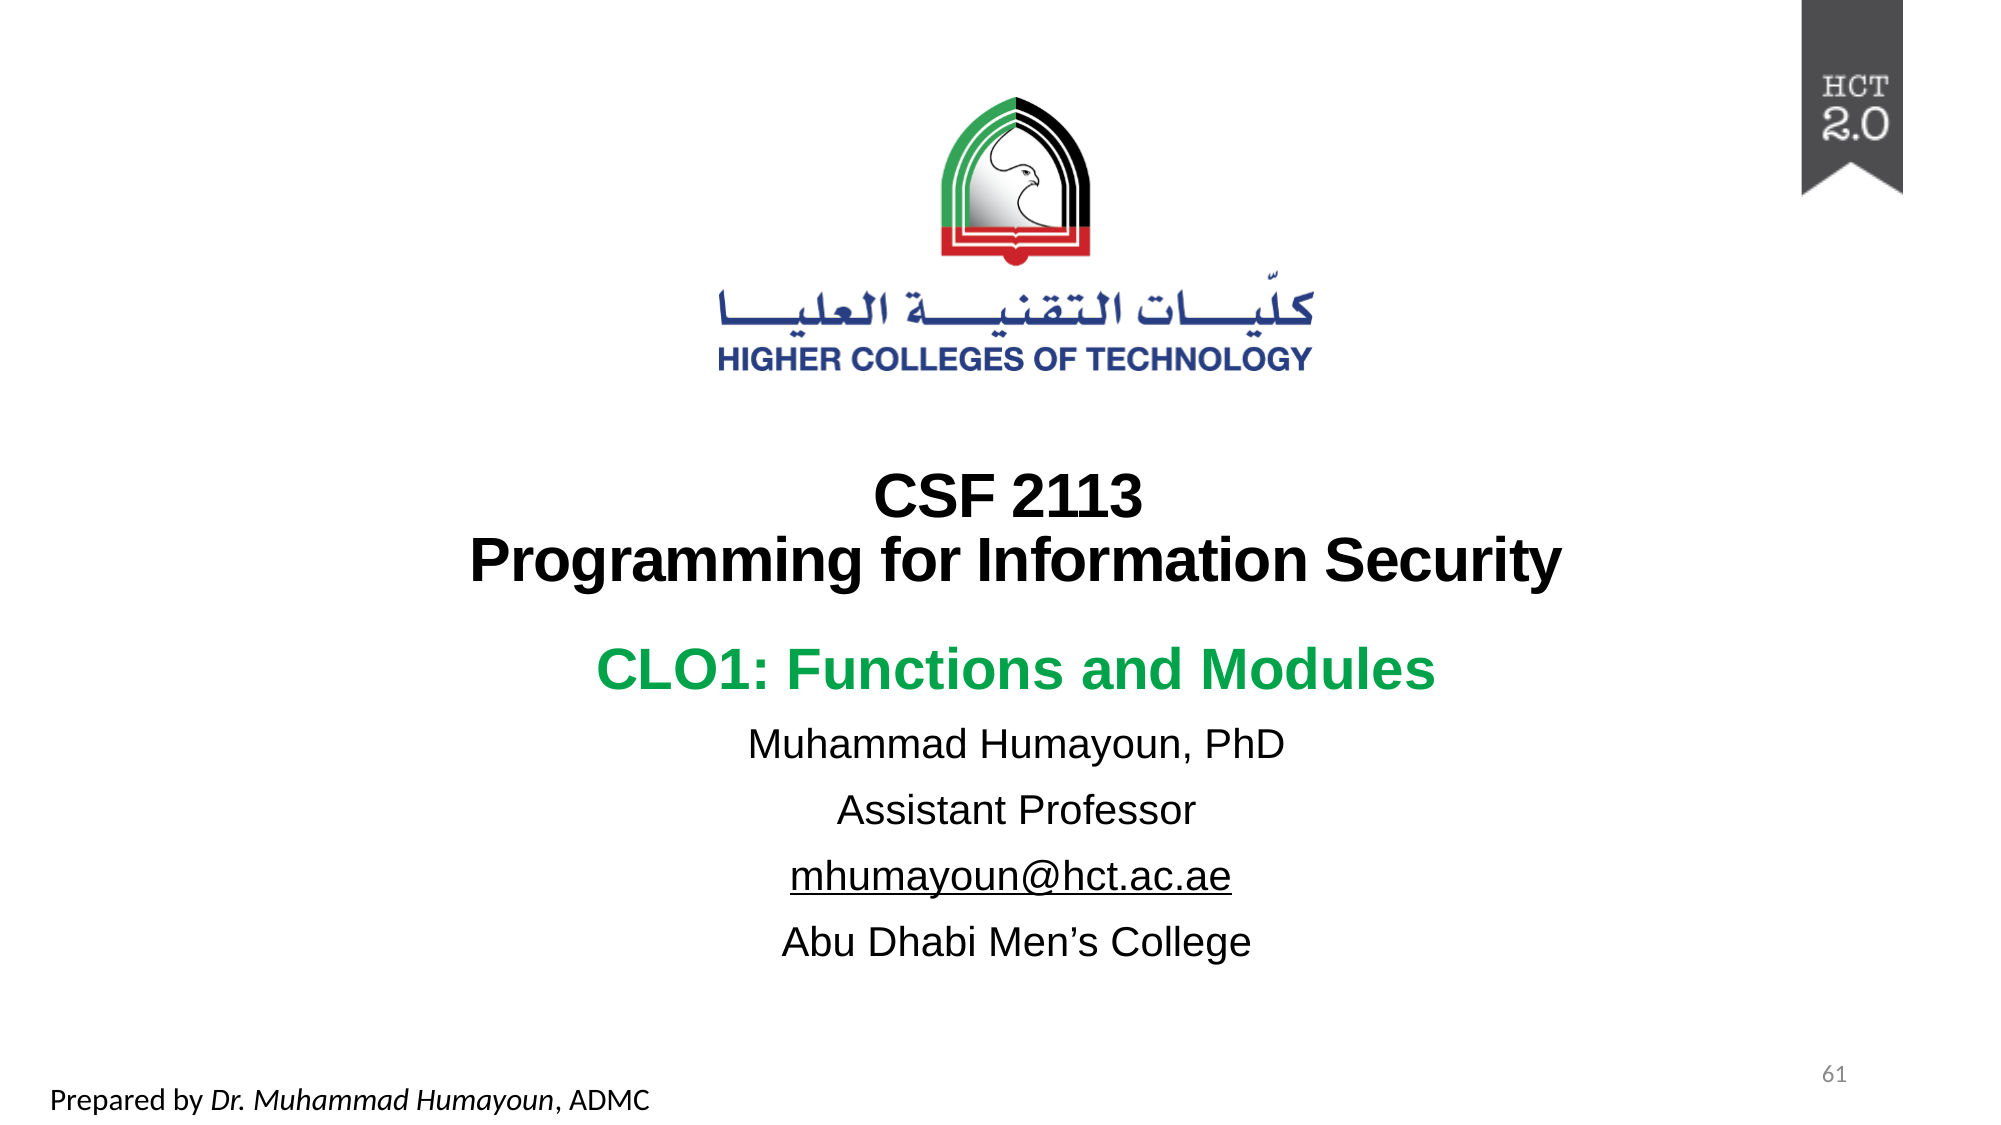

# CSF 2113 Programming for Information Security
CLO1: Functions and Modules
Muhammad Humayoun, PhD
Assistant Professor
mhumayoun@hct.ac.ae
Abu Dhabi Men’s College
61